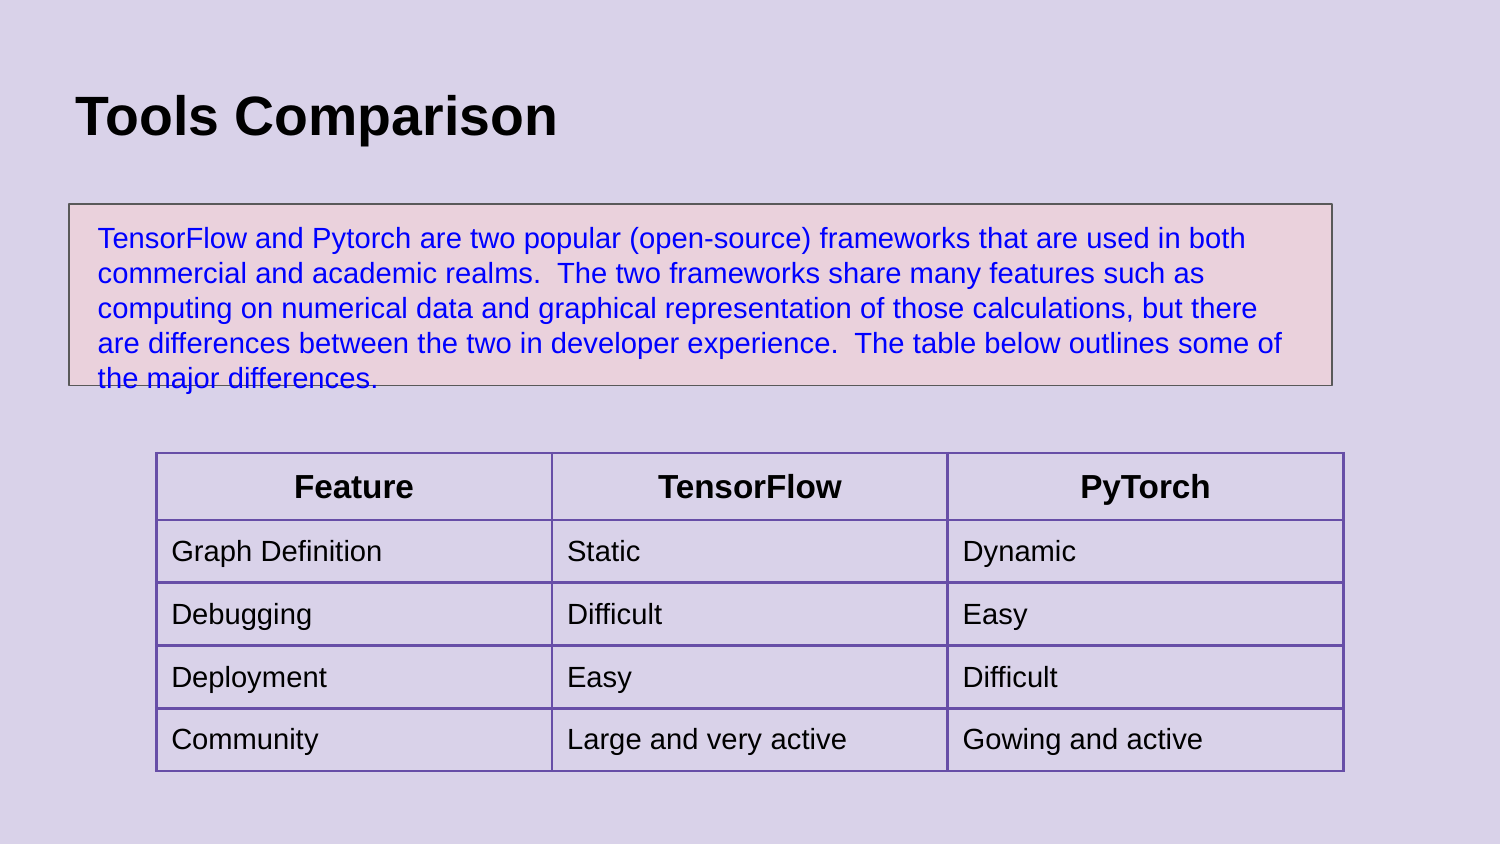

Tools Comparison

TensorFlow and Pytorch are two popular (open-source) frameworks that are used in both commercial and academic realms.  The two frameworks share many features such as computing on numerical data and graphical representation of those calculations, but there are differences between the two in developer experience.  The table below outlines some of the major differences.
| Feature | TensorFlow | PyTorch |
| --- | --- | --- |
| Graph Definition | Static | Dynamic |
| Debugging | Difficult | Easy |
| Deployment | Easy | Difficult |
| Community | Large and very active | Gowing and active |